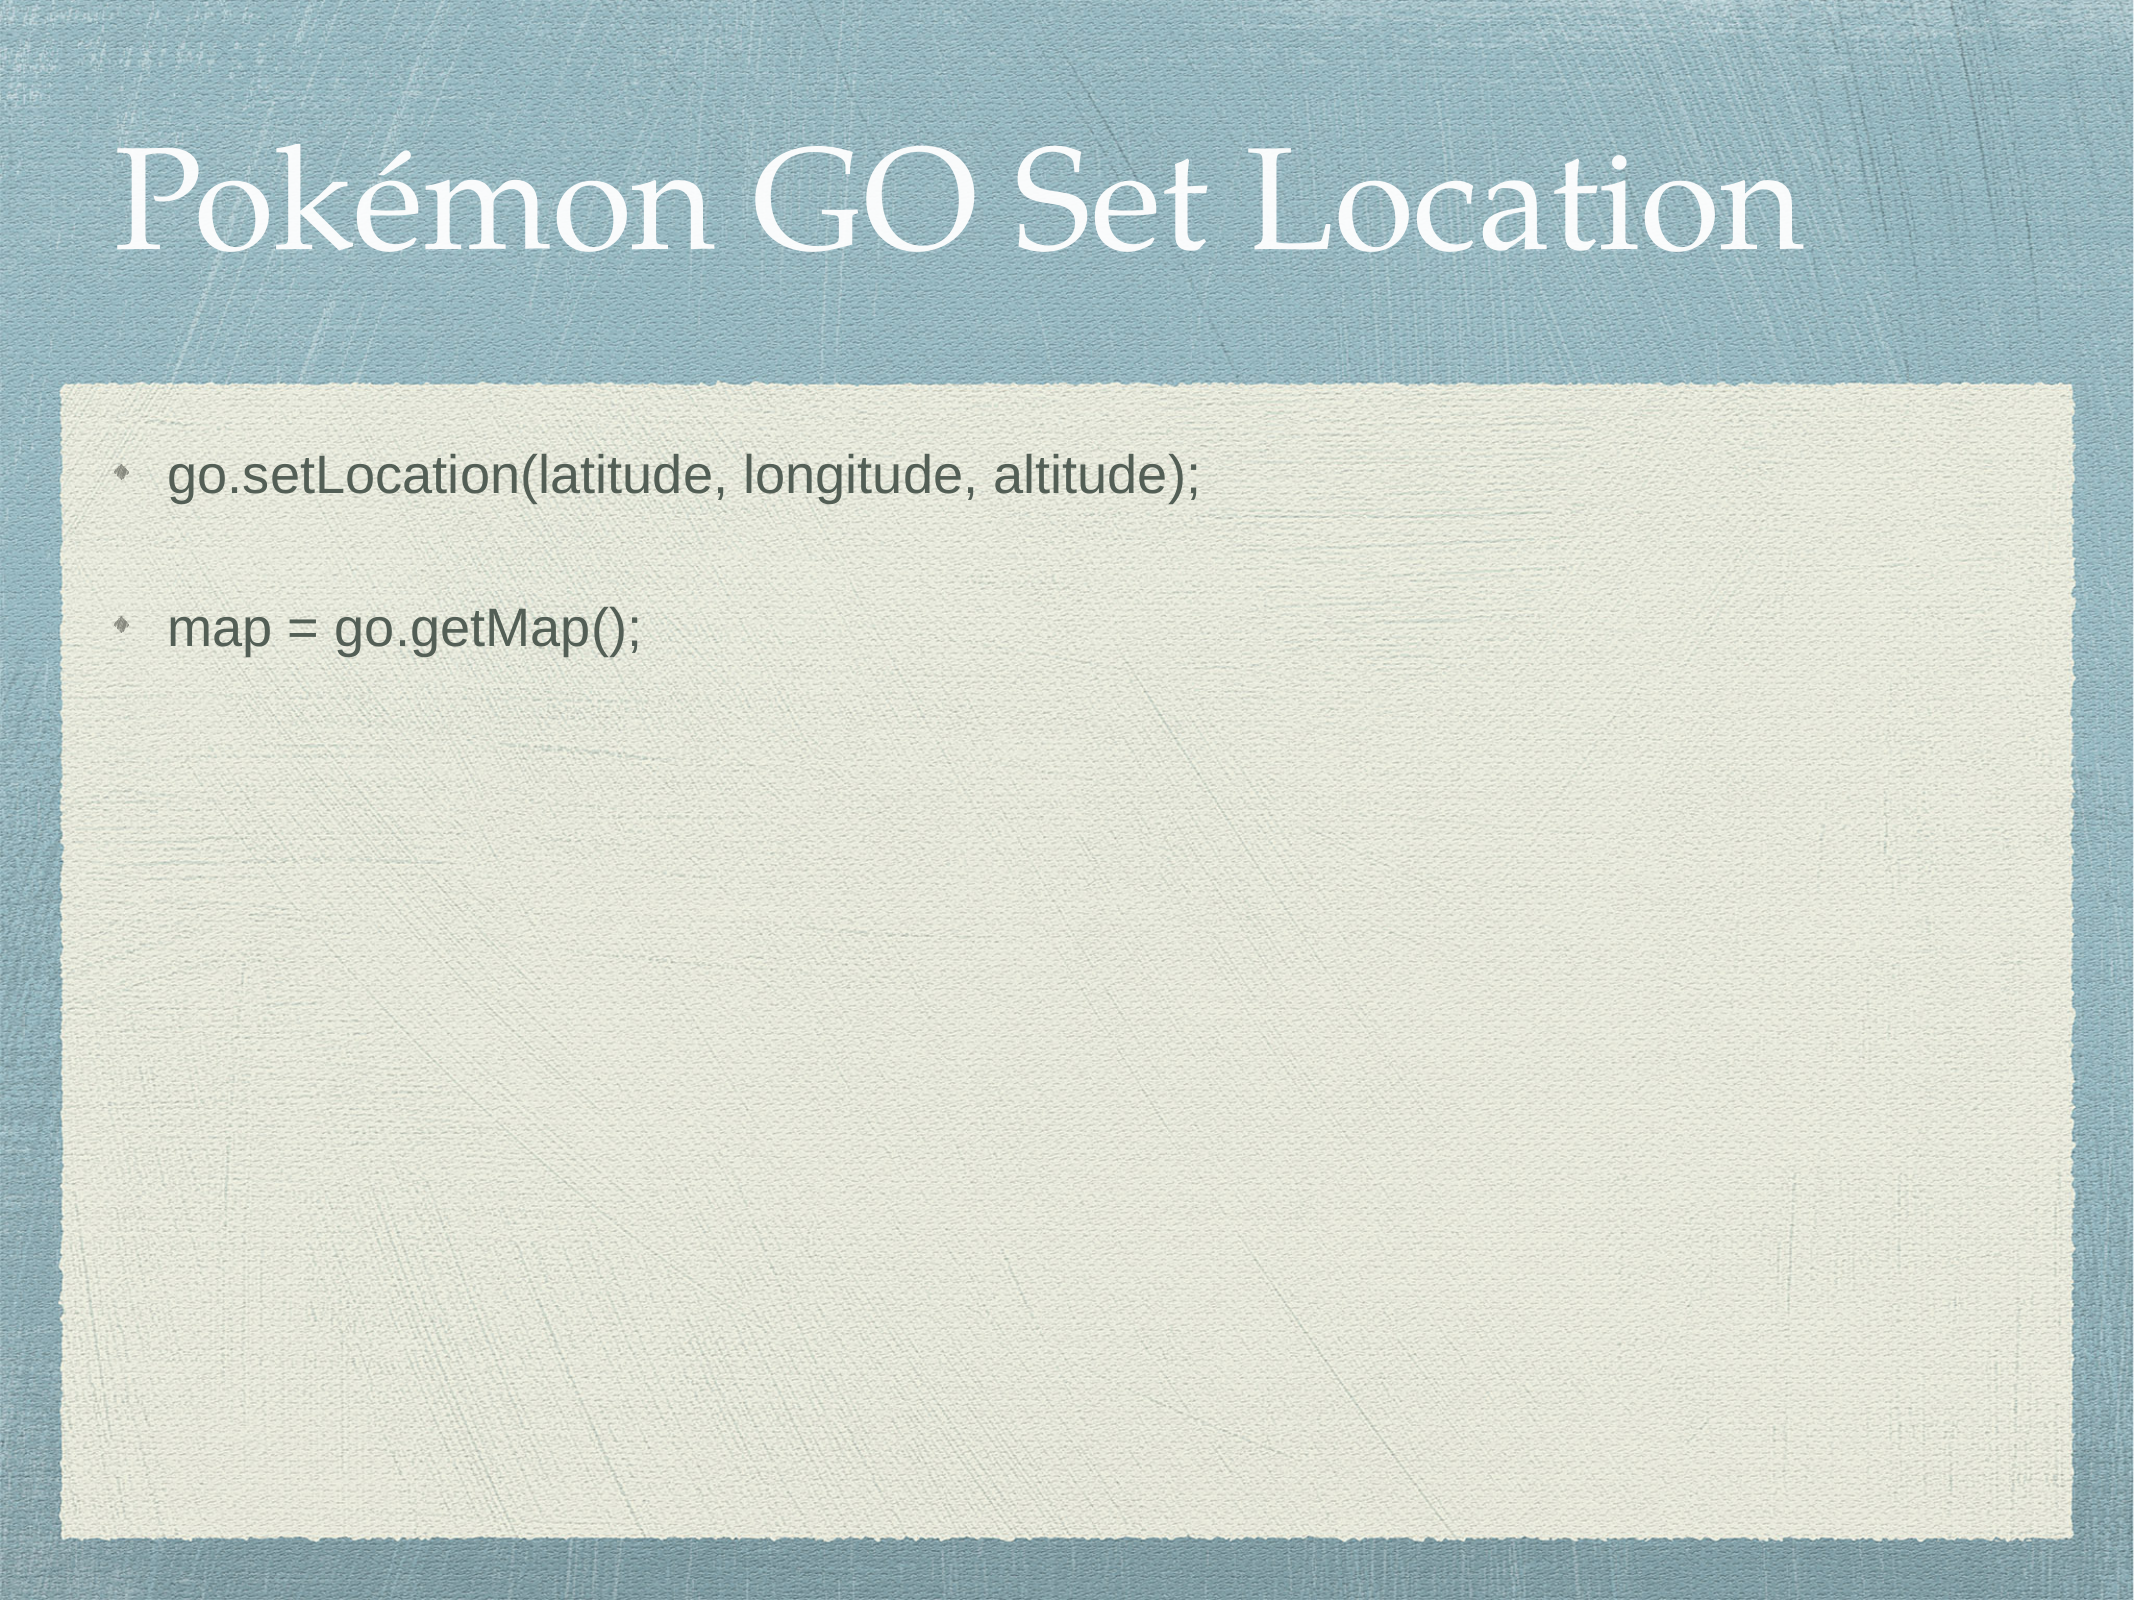

# Pokémon GO Set Location
go.setLocation(latitude, longitude, altitude);
map = go.getMap();